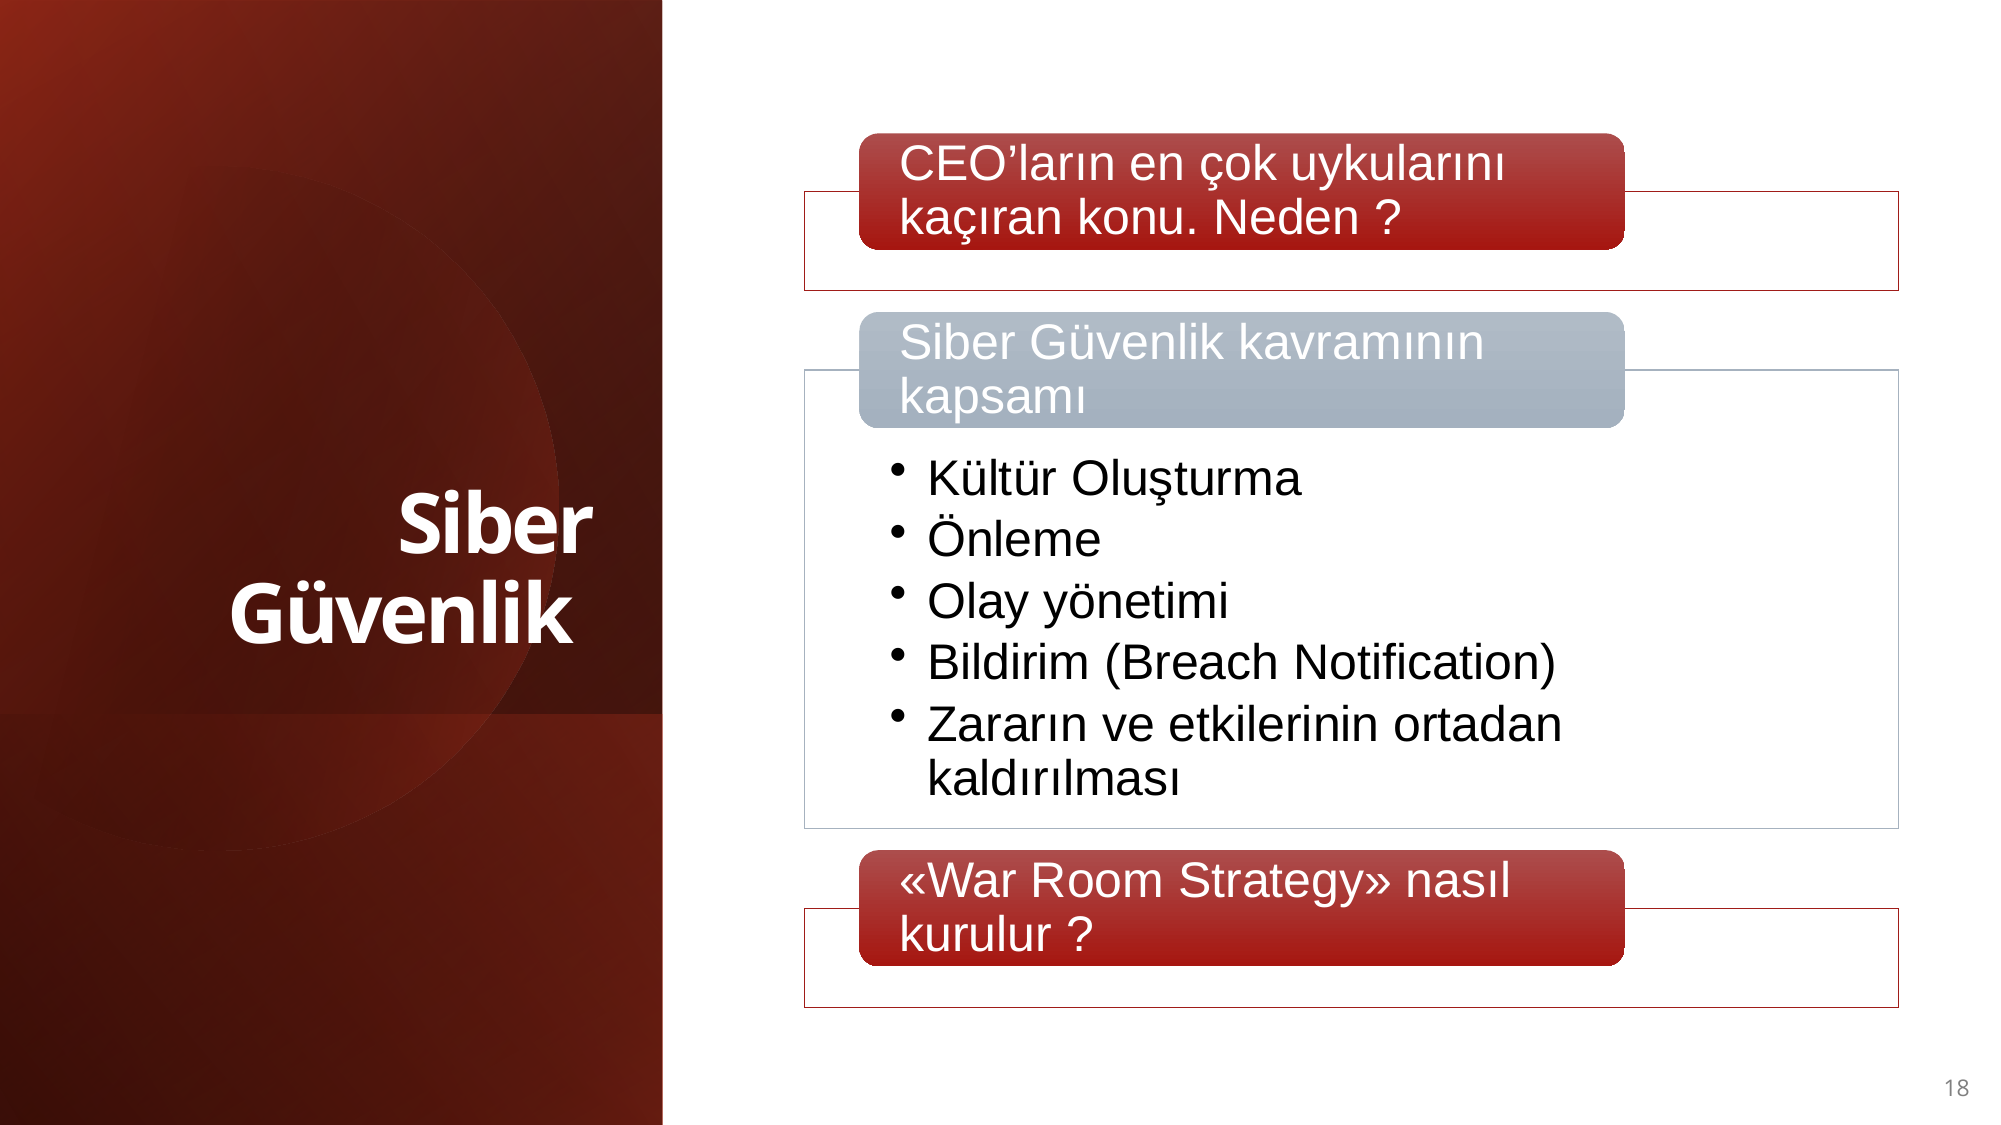

CEO’ların en çok uykularını kaçıran konu. Neden ?
Kültür Oluşturma
Önleme
Olay yönetimi
Bildirim (Breach Notification)
Zararın ve etkilerinin ortadan kaldırılması
Siber Güvenlik kavramının kapsamı
«War Room Strategy» nasıl kurulur ?

# Siber Güvenlik

18